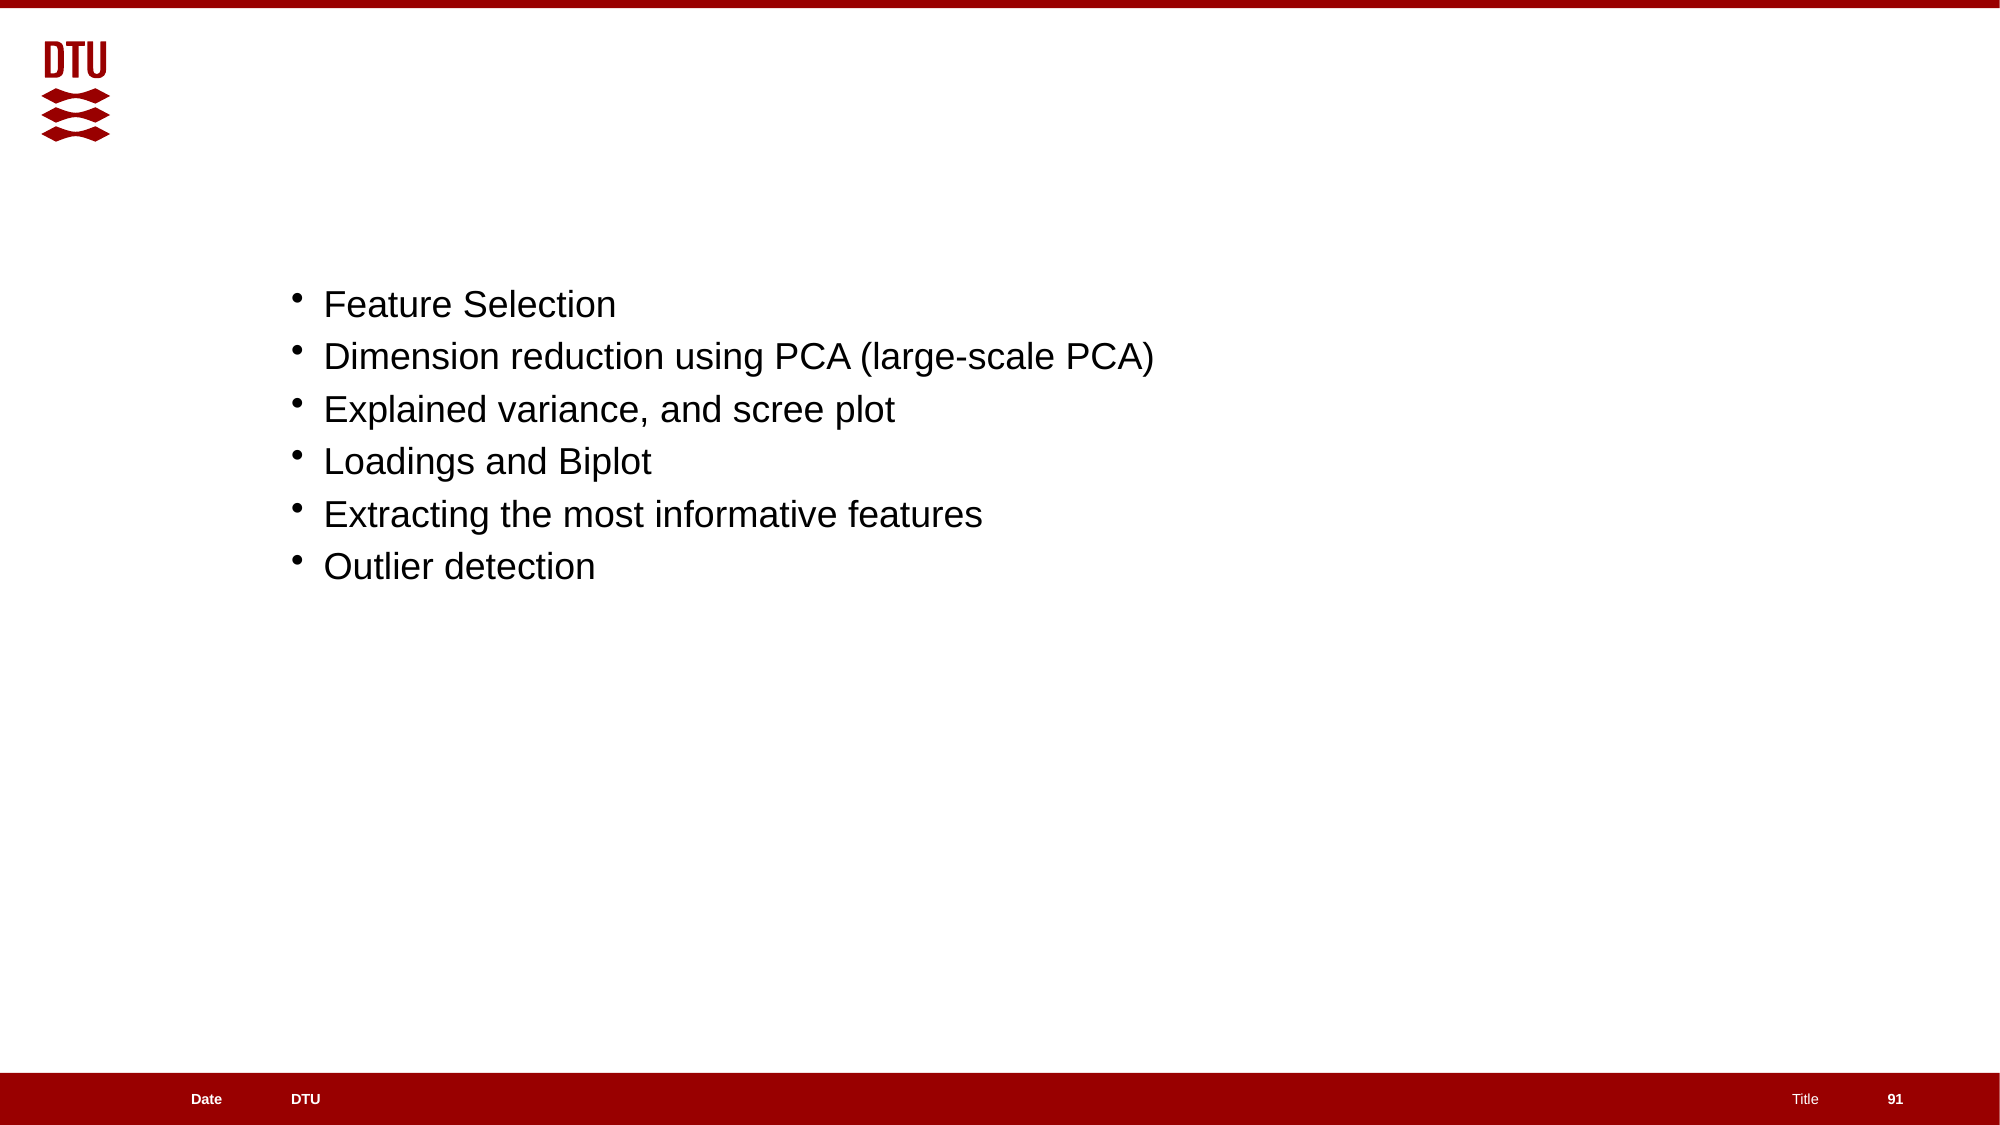

#
Feature Selection
Dimension reduction using PCA (large-scale PCA)
Explained variance, and scree plot
Loadings and Biplot
Extracting the most informative features
Outlier detection
91